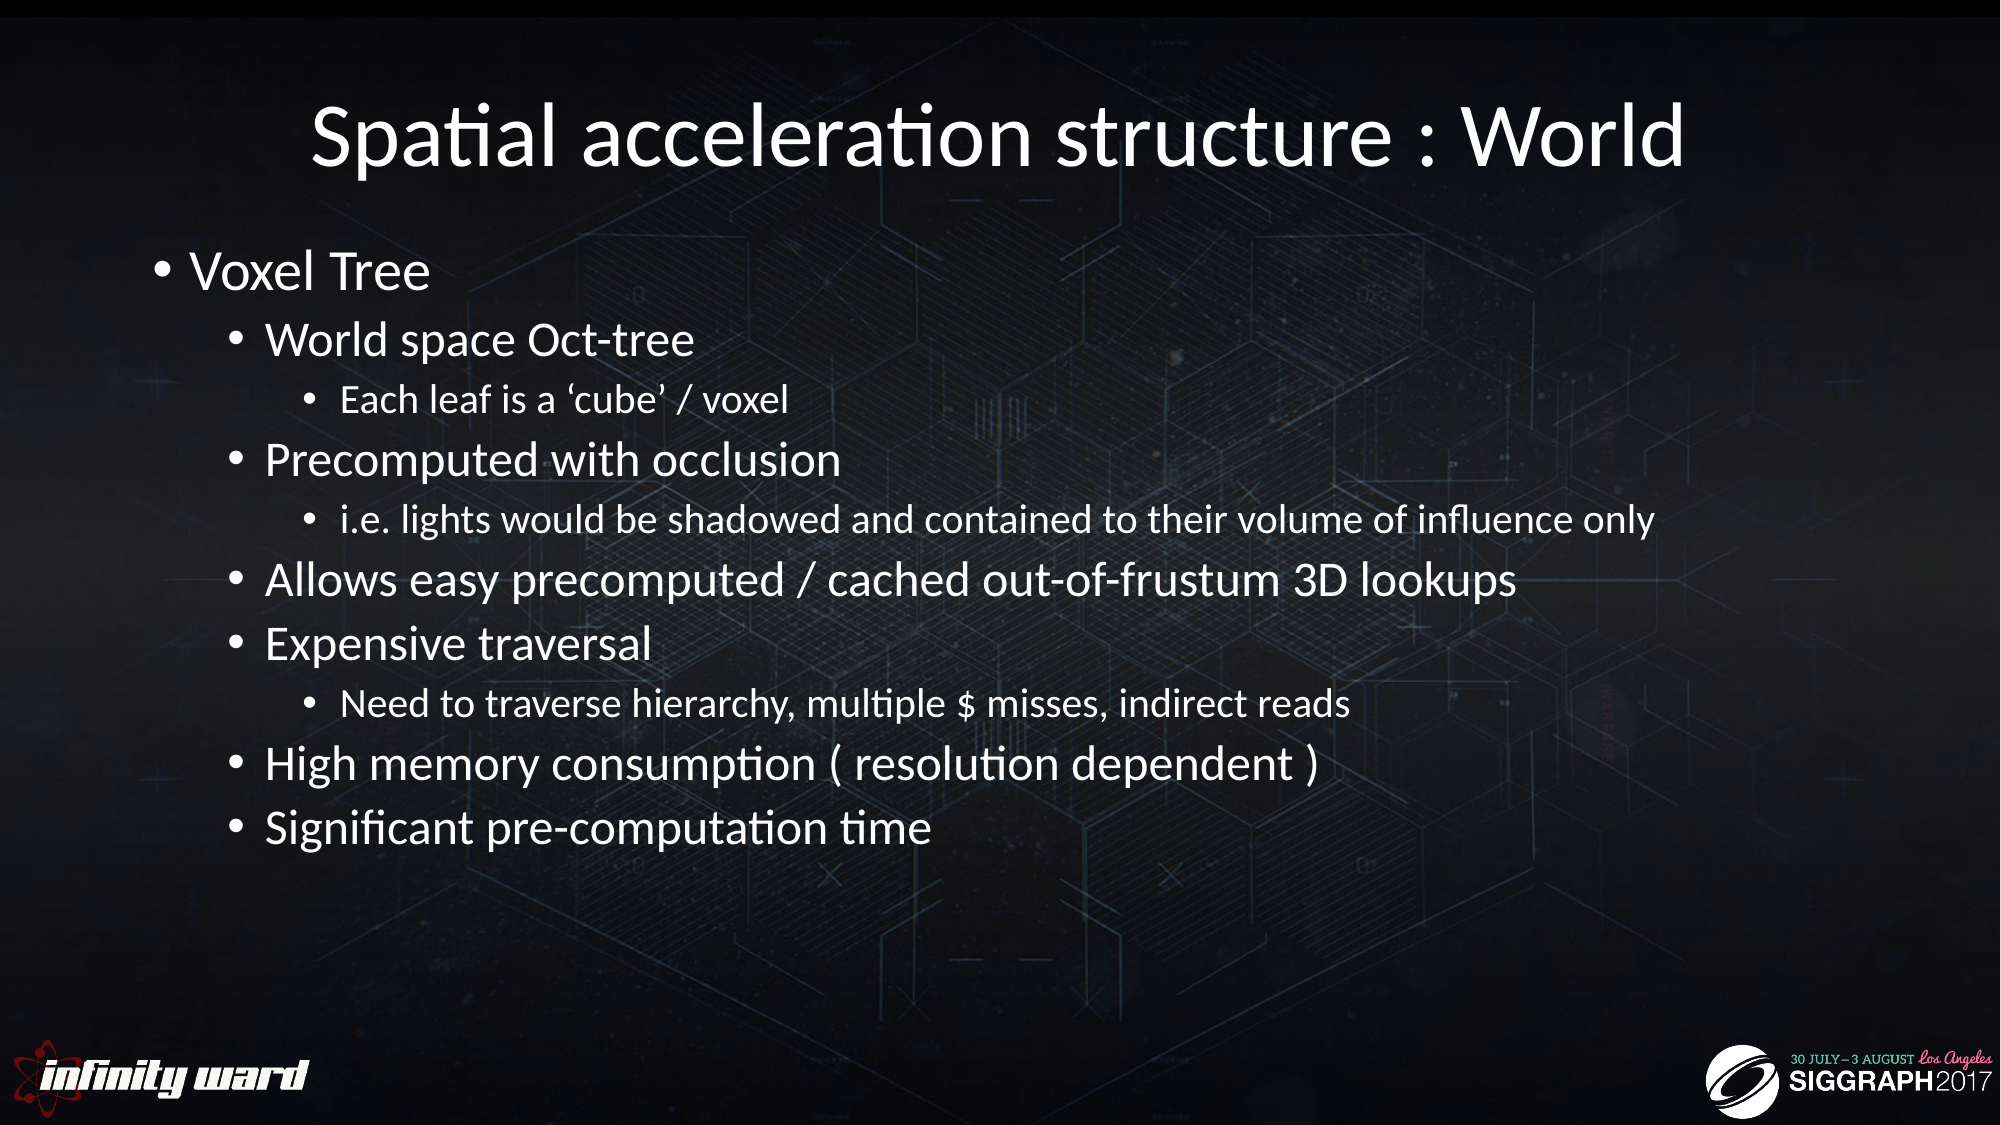

# Spatial acceleration structure : World
Voxel Tree
World space Oct-tree
Each leaf is a ‘cube’ / voxel
Precomputed with occlusion
i.e. lights would be shadowed and contained to their volume of influence only
Allows easy precomputed / cached out-of-frustum 3D lookups
Expensive traversal
Need to traverse hierarchy, multiple $ misses, indirect reads
High memory consumption ( resolution dependent )
Significant pre-computation time